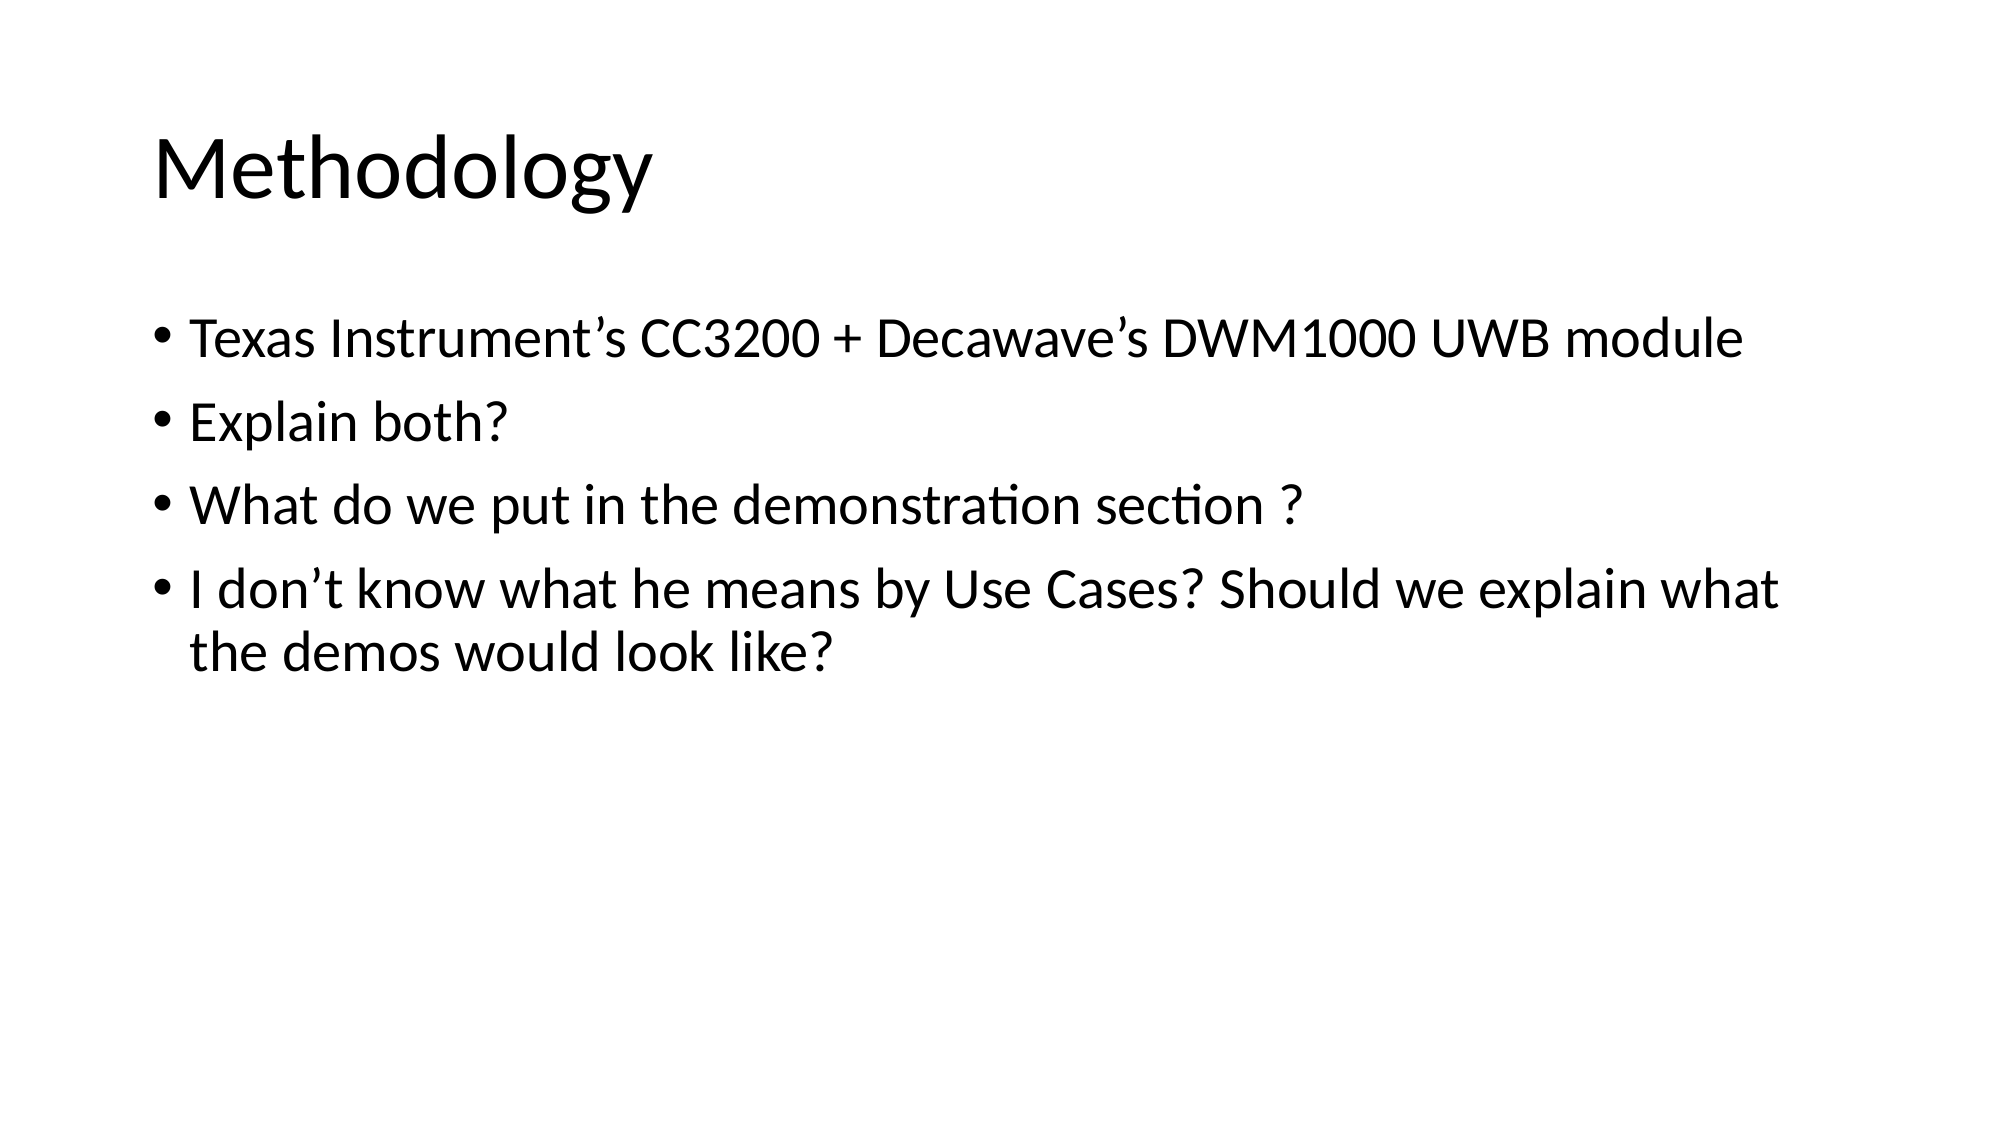

# Methodology
Texas Instrument’s CC3200 + Decawave’s DWM1000 UWB module
Explain both?
What do we put in the demonstration section ?
I don’t know what he means by Use Cases? Should we explain what the demos would look like?